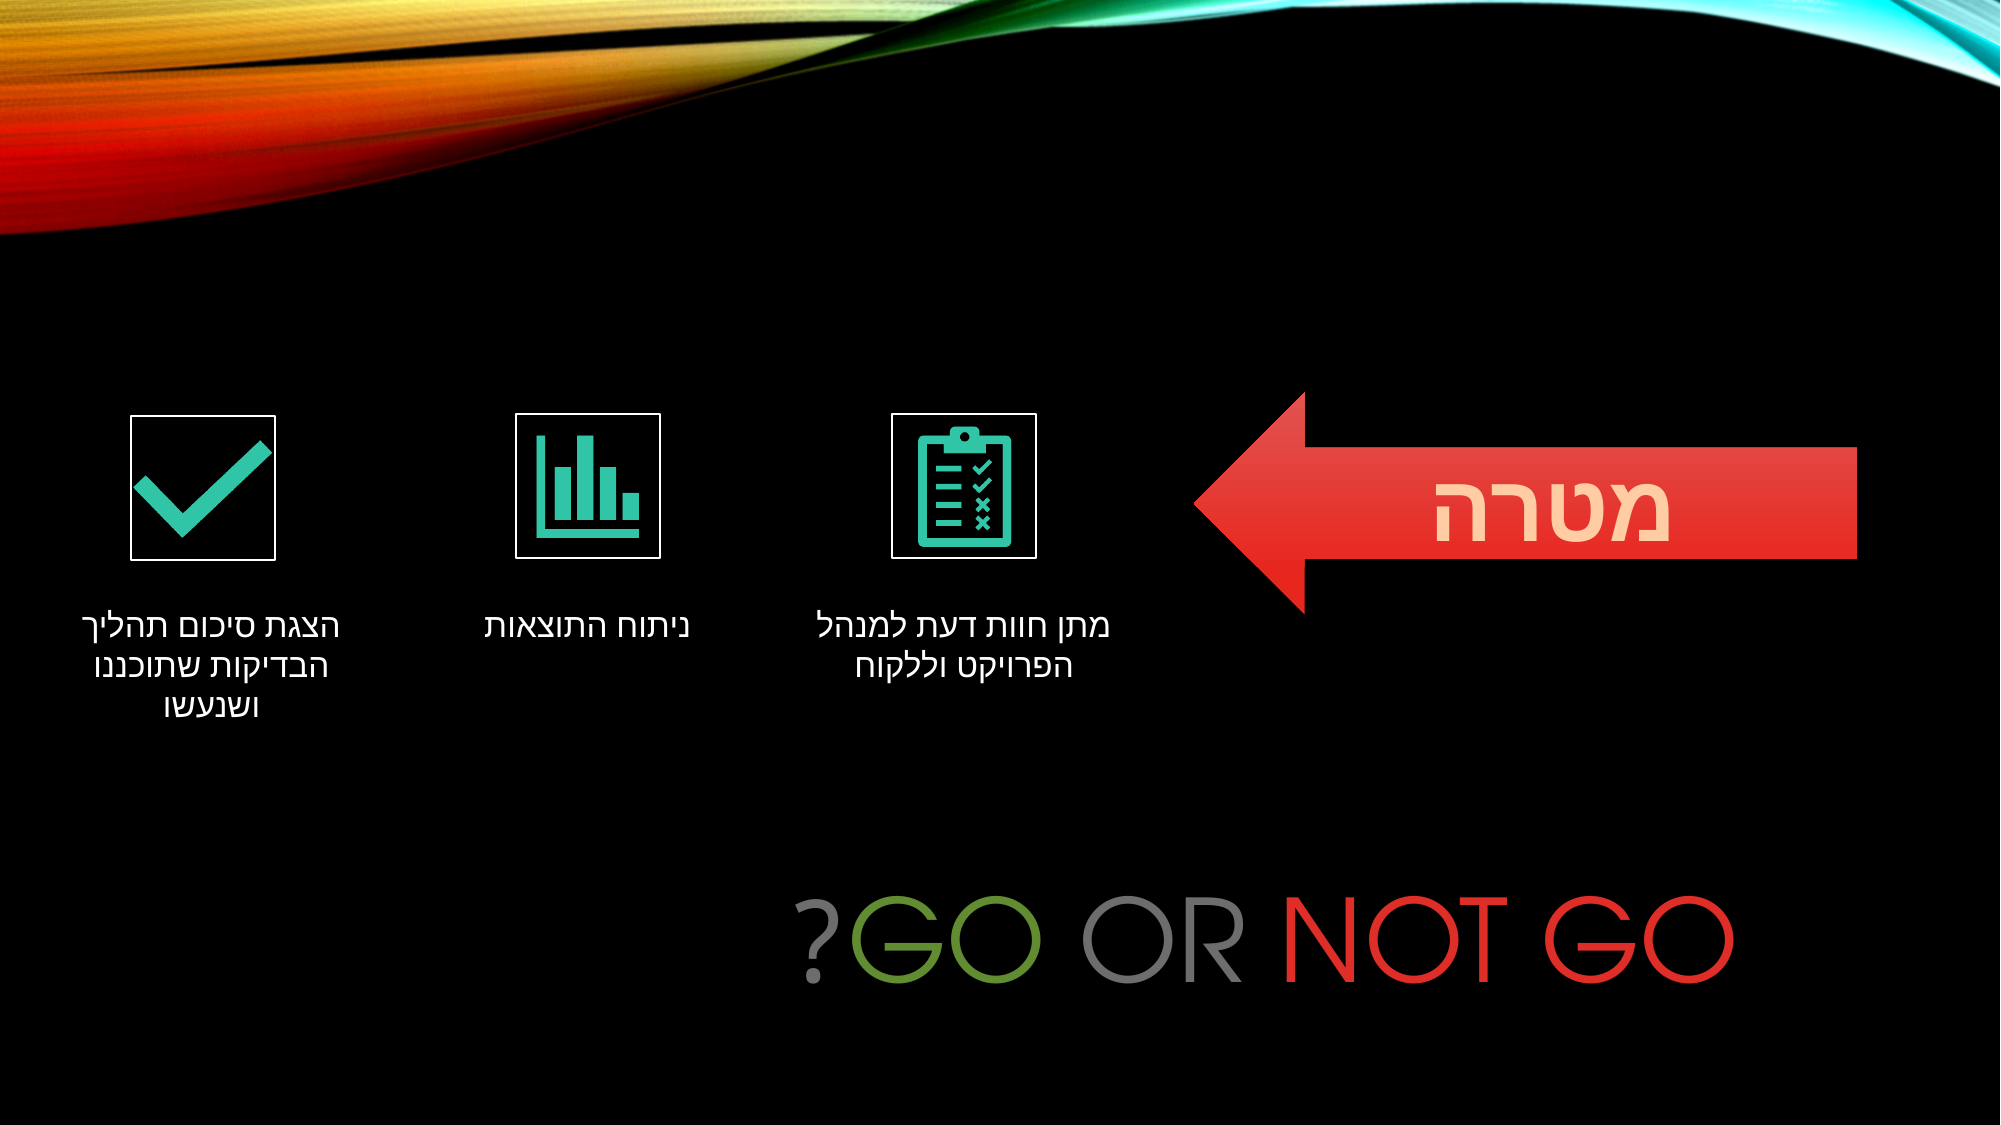

הצגת סיכום תהליך הבדיקות שתוכננו ושנעשו
ניתוח התוצאות
מתן חוות דעת למנהל הפרויקט וללקוח
מטרה
GO OR NOT GO?